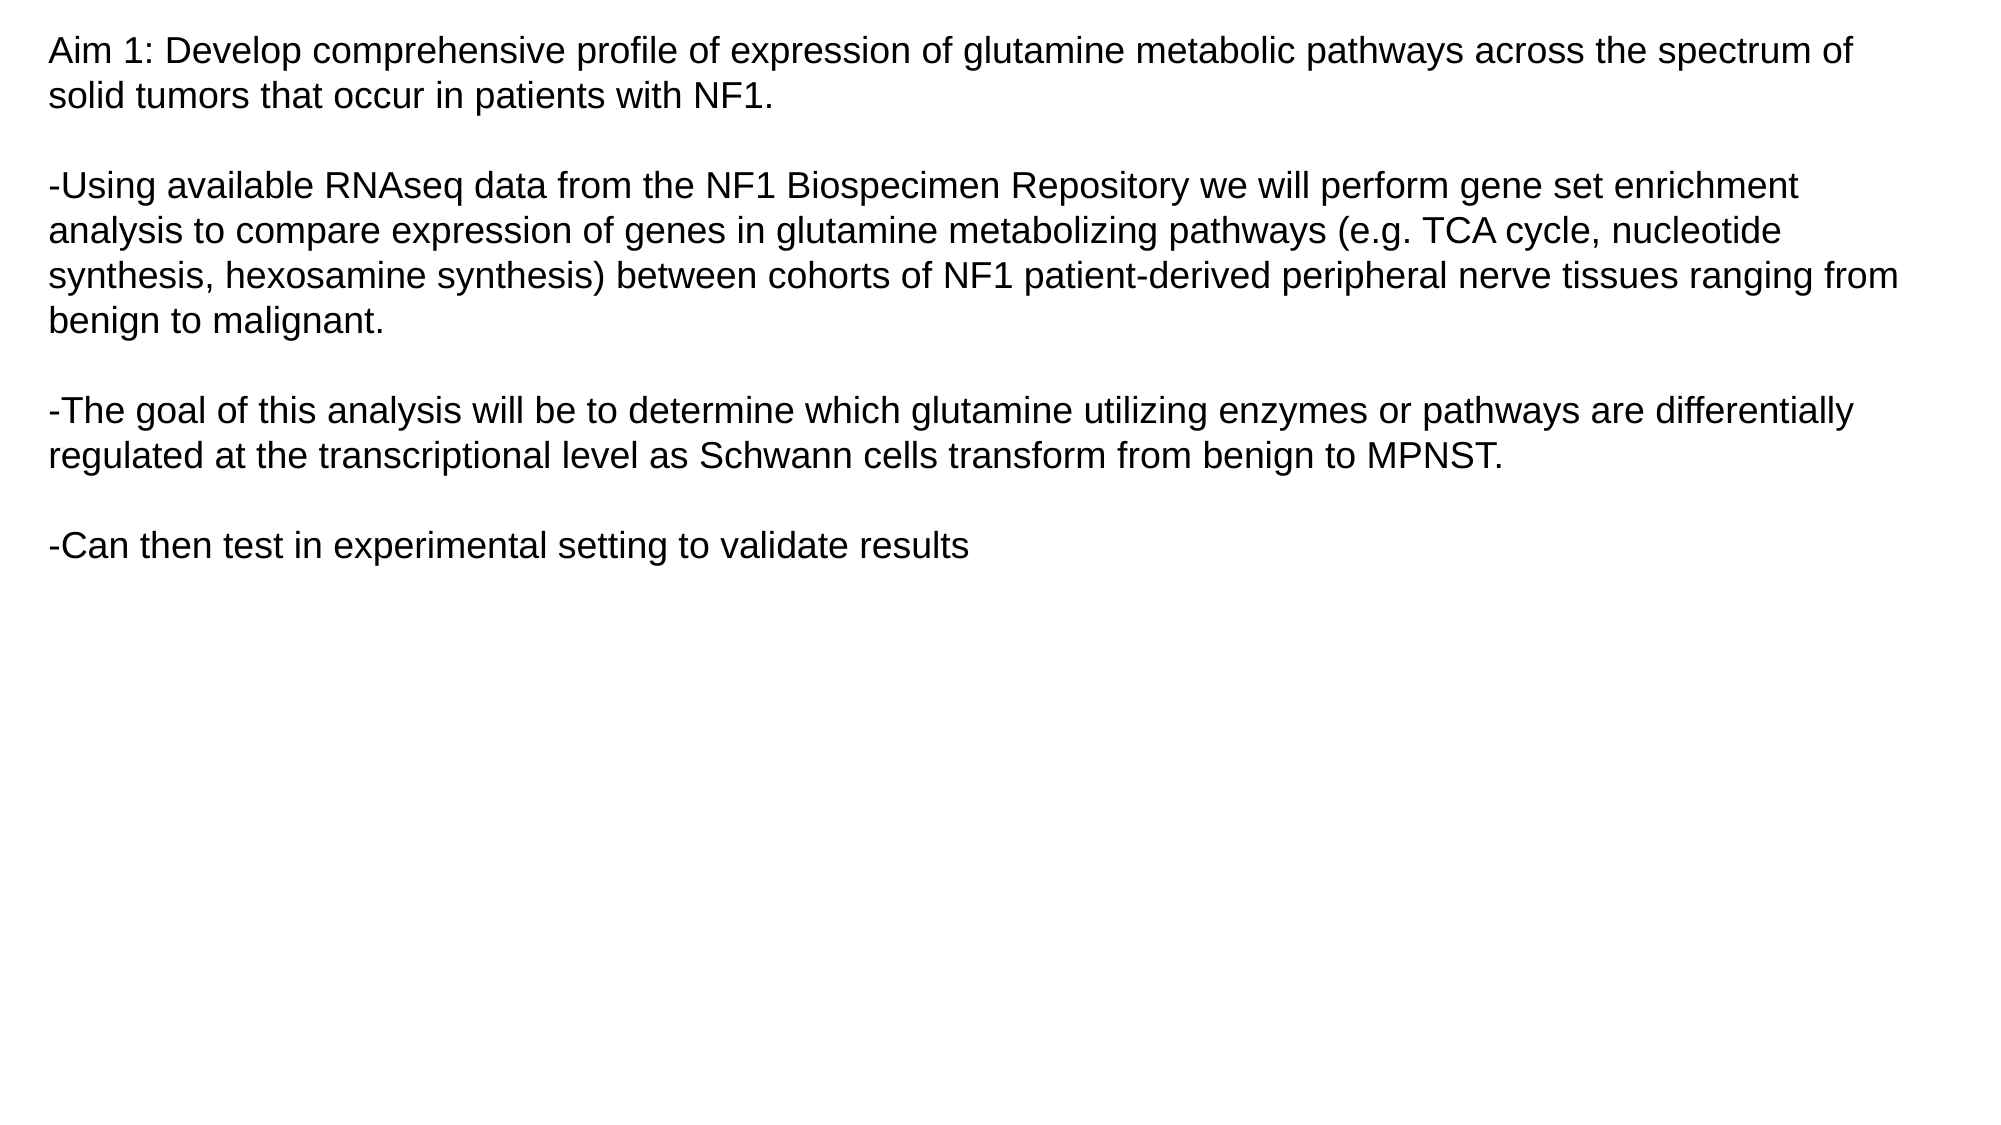

Aim 1: Develop comprehensive profile of expression of glutamine metabolic pathways across the spectrum of solid tumors that occur in patients with NF1.

-Using available RNAseq data from the NF1 Biospecimen Repository we will perform gene set enrichment analysis to compare expression of genes in glutamine metabolizing pathways (e.g. TCA cycle, nucleotide synthesis, hexosamine synthesis) between cohorts of NF1 patient-derived peripheral nerve tissues ranging from benign to malignant.

-The goal of this analysis will be to determine which glutamine utilizing enzymes or pathways are differentially regulated at the transcriptional level as Schwann cells transform from benign to MPNST.

-Can then test in experimental setting to validate results